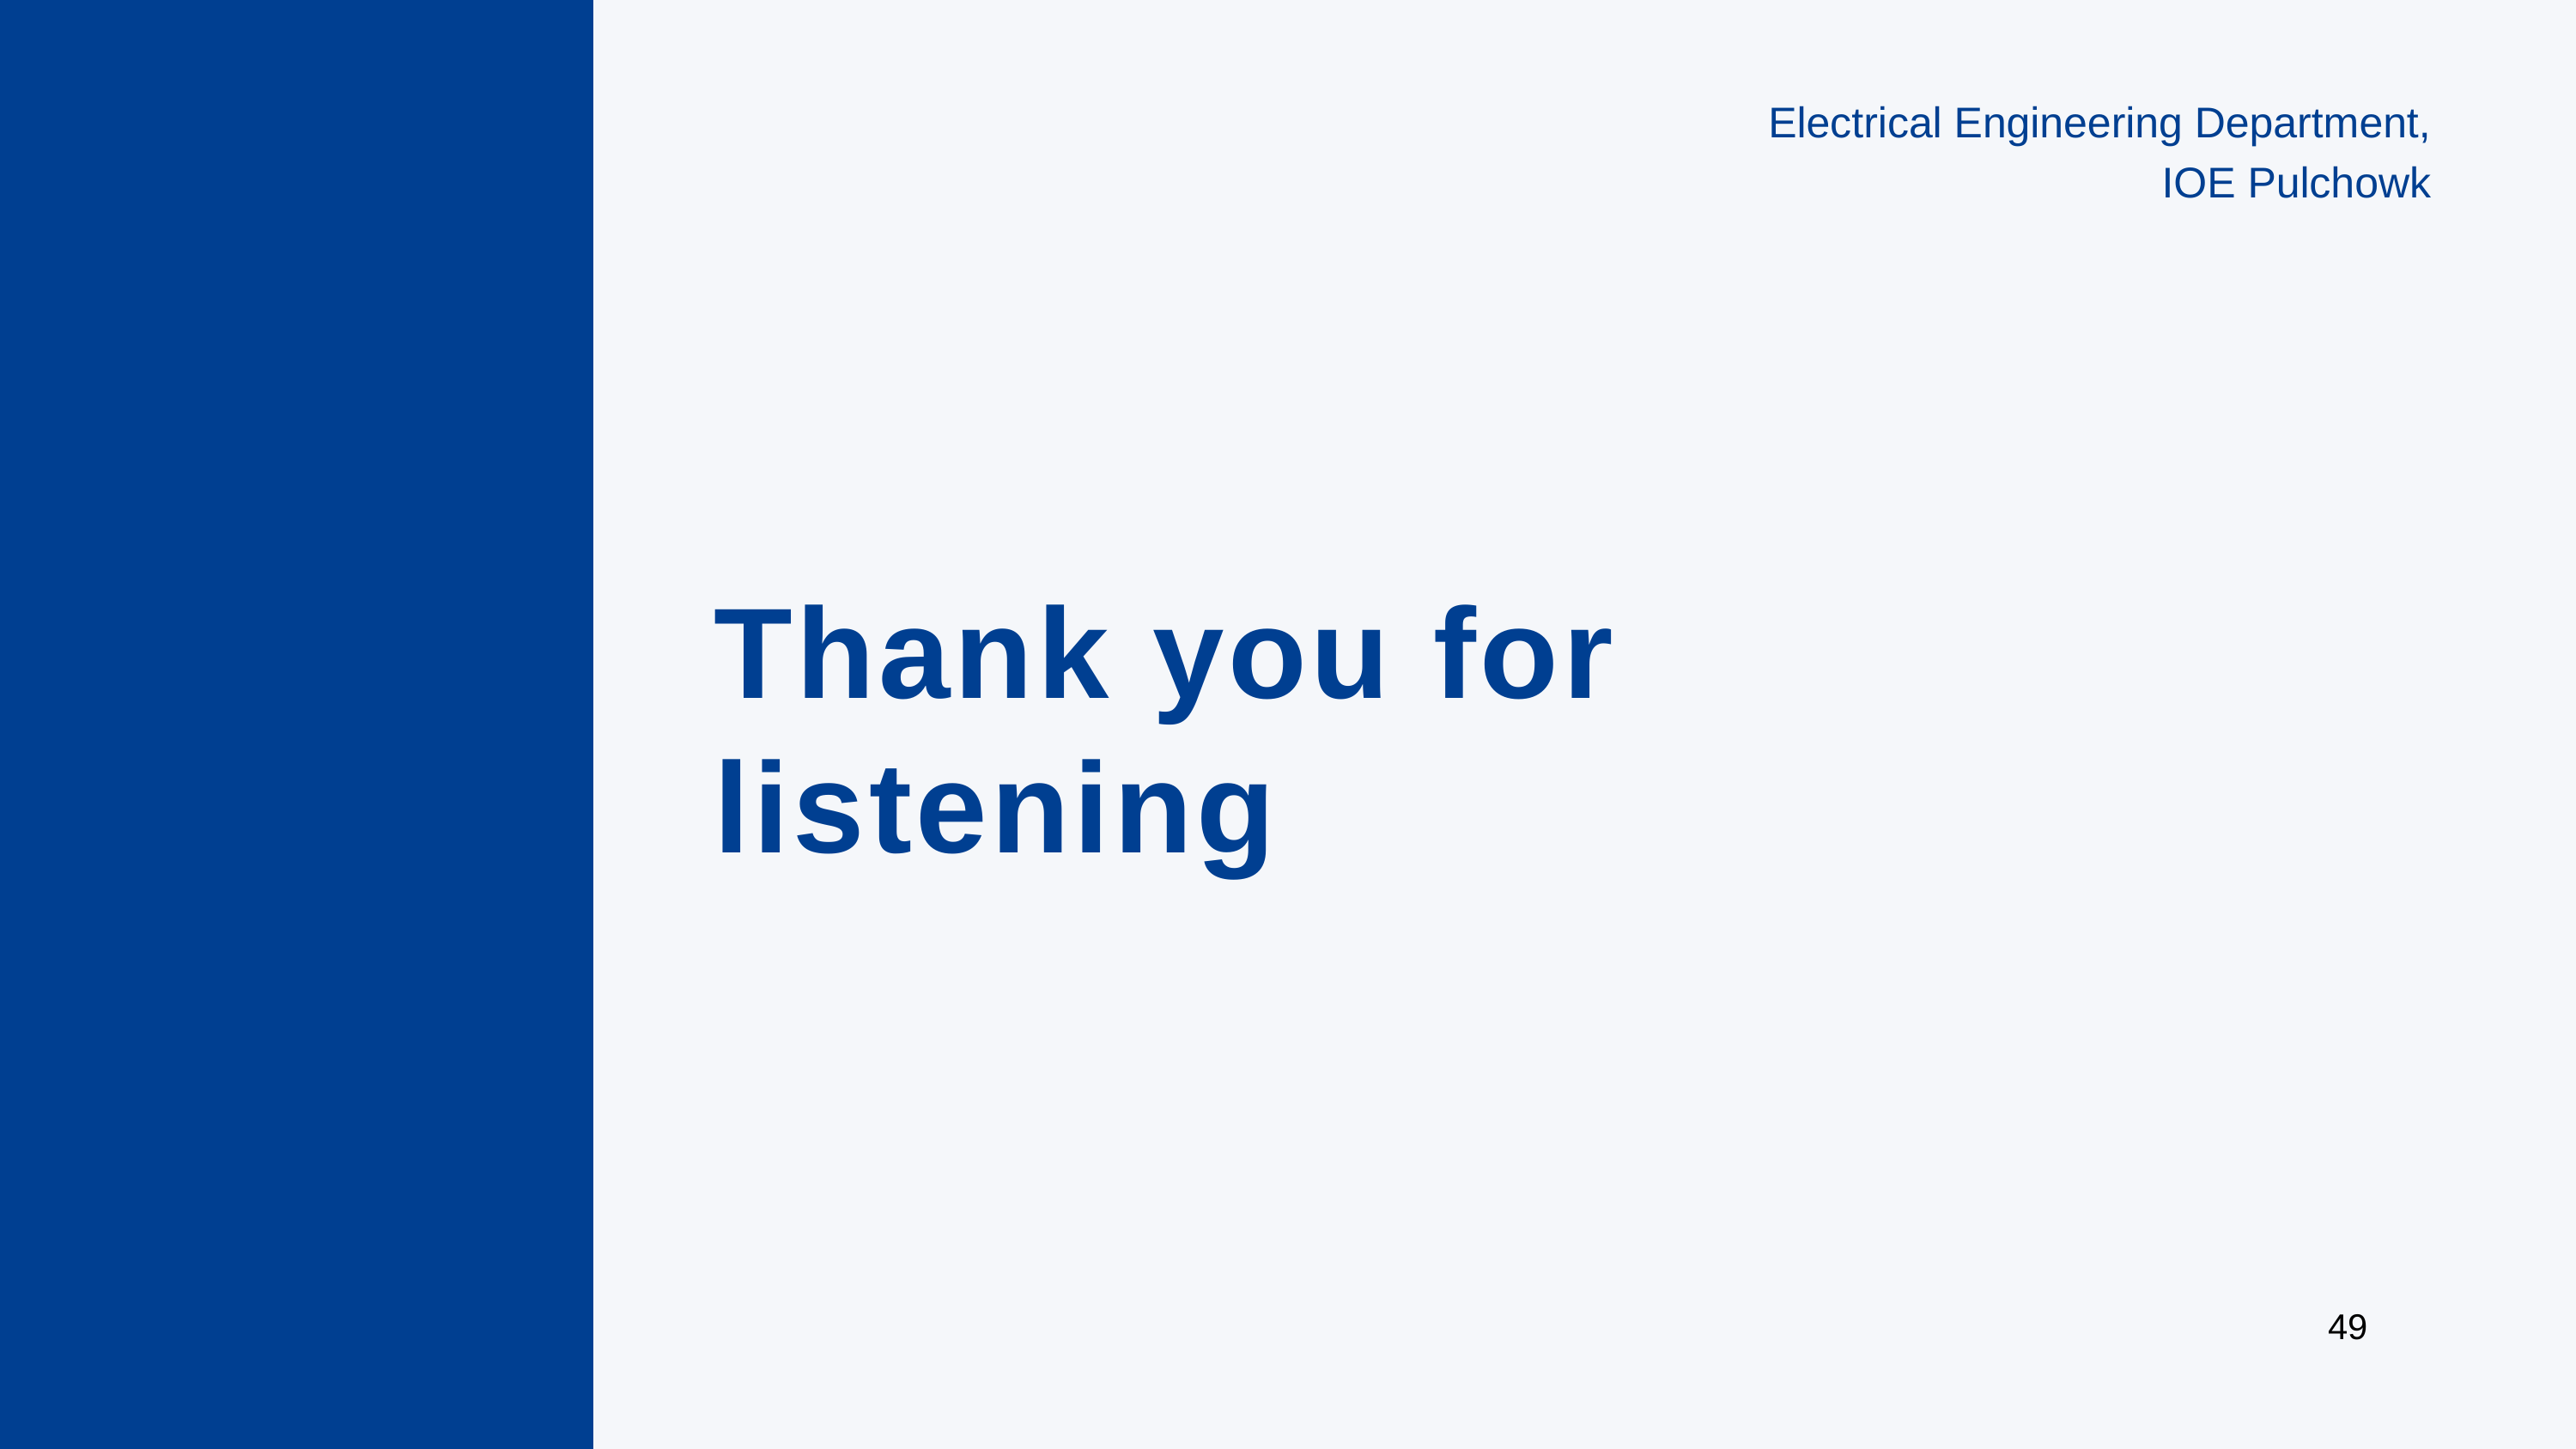

Electrical Engineering Department, IOE Pulchowk
Thank you for
listening
49